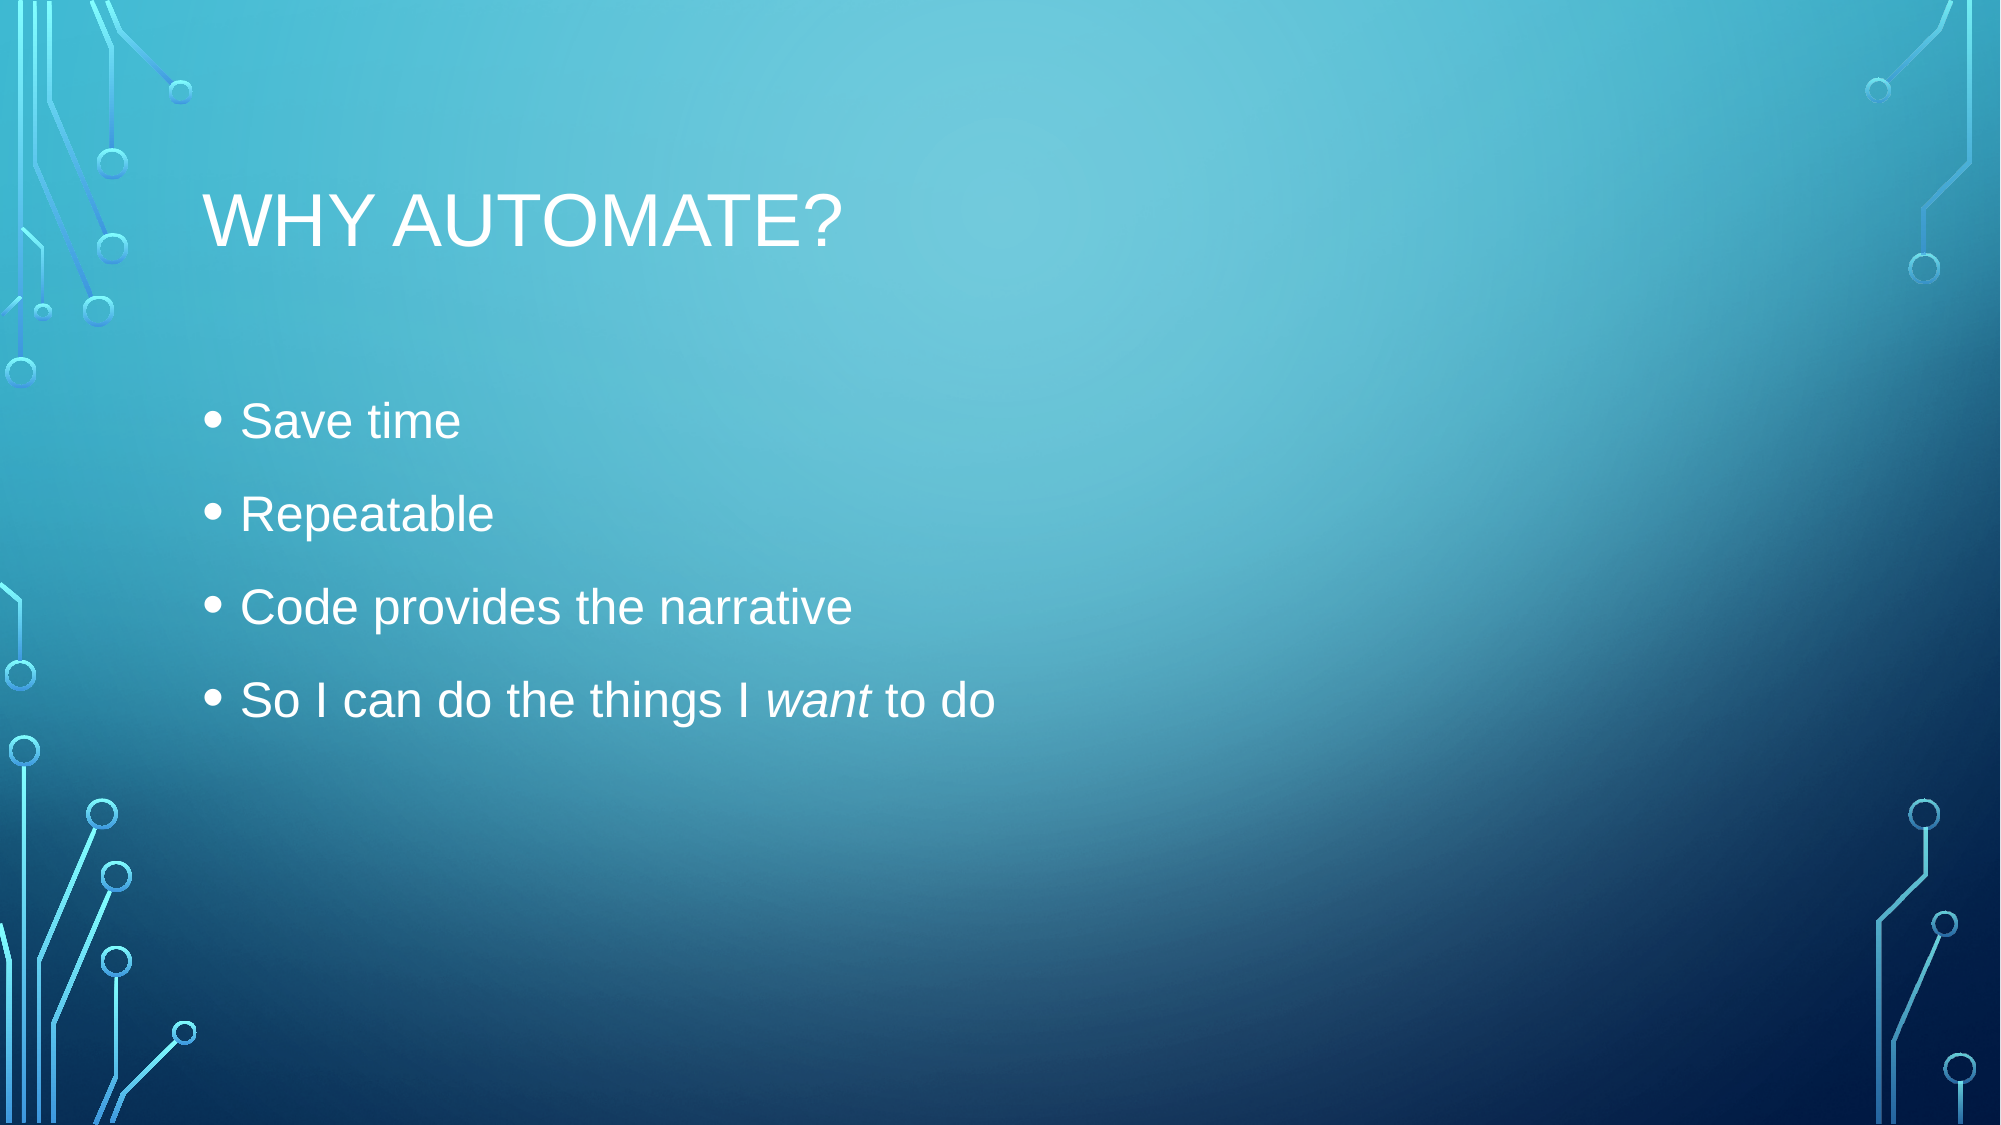

# Why Automate?
Save time
Repeatable
Code provides the narrative
So I can do the things I want to do